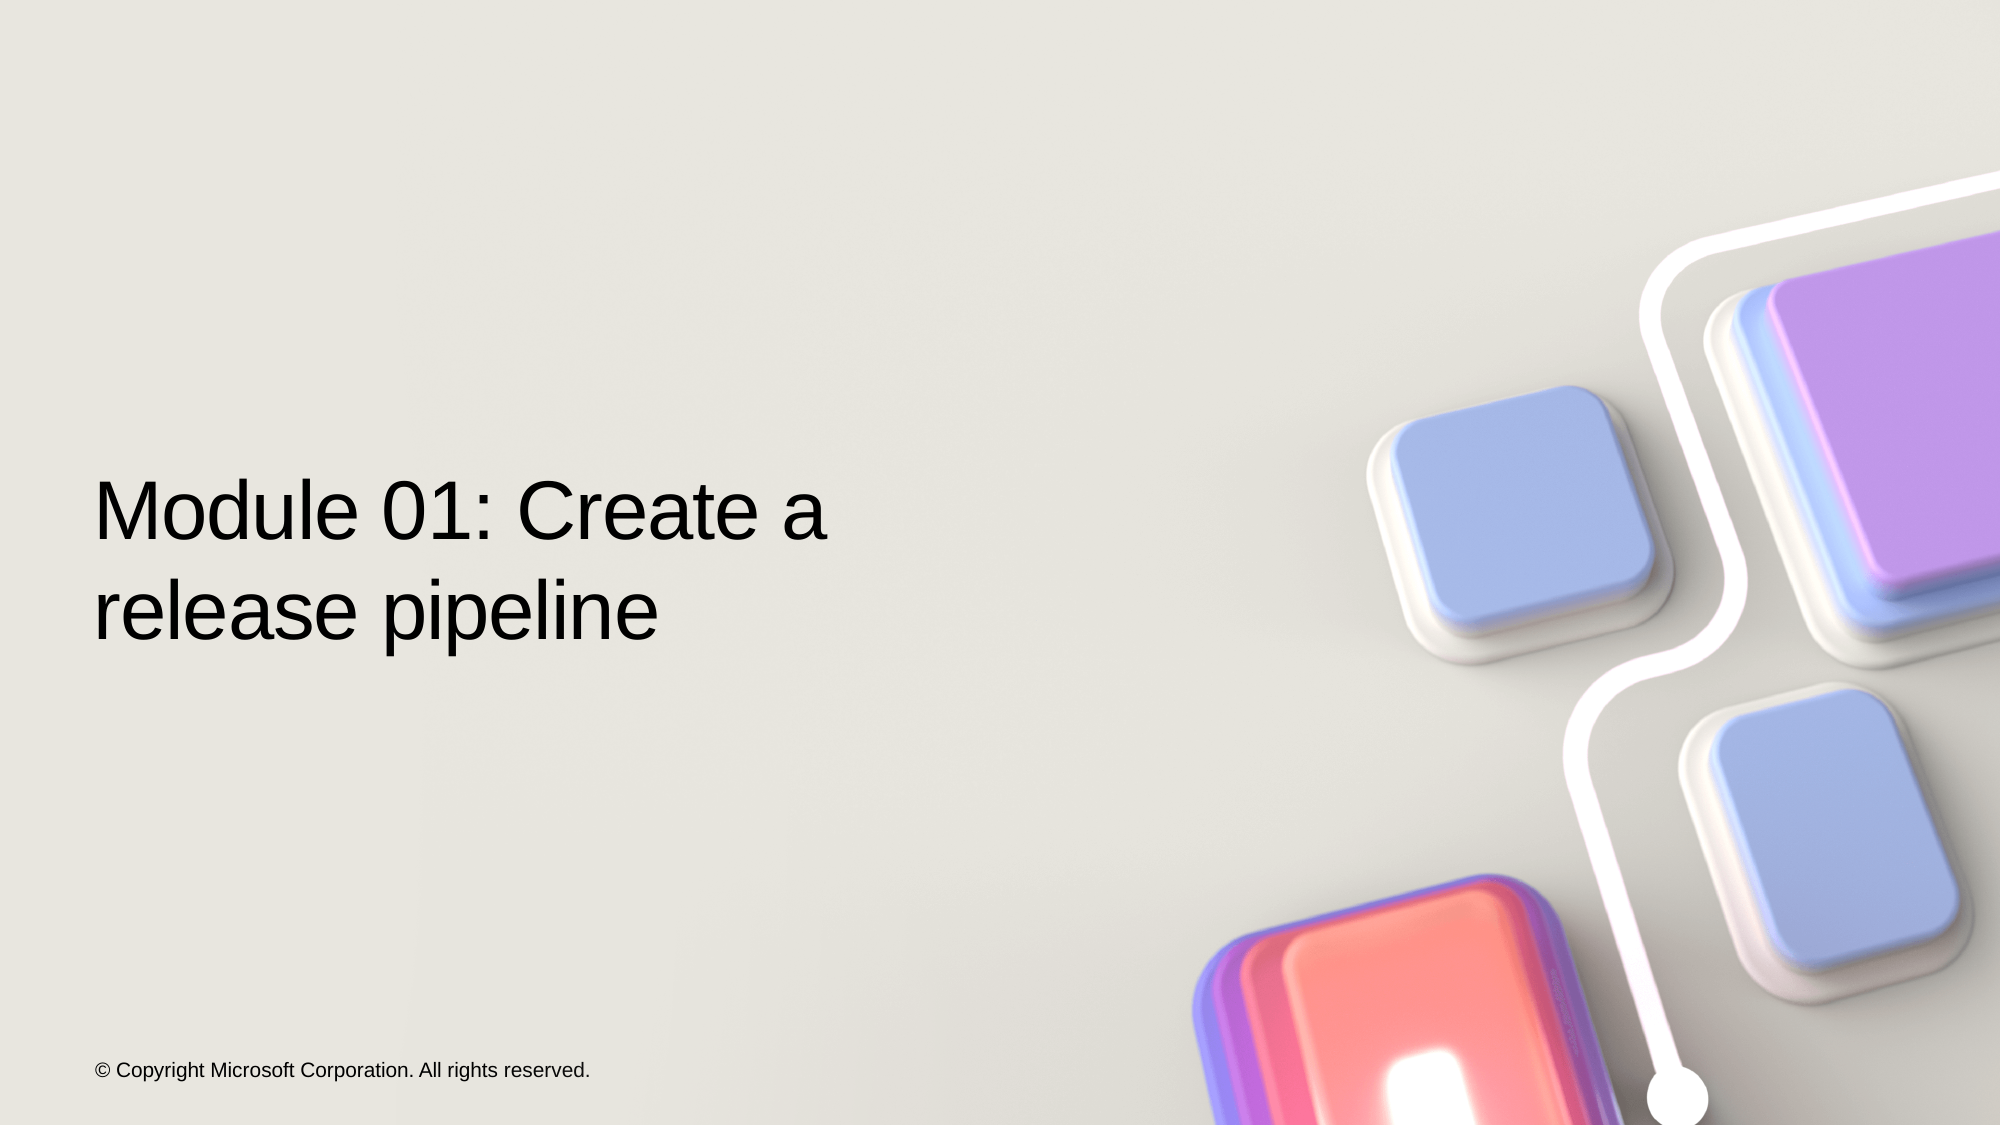

# Module 01: Create a release pipeline